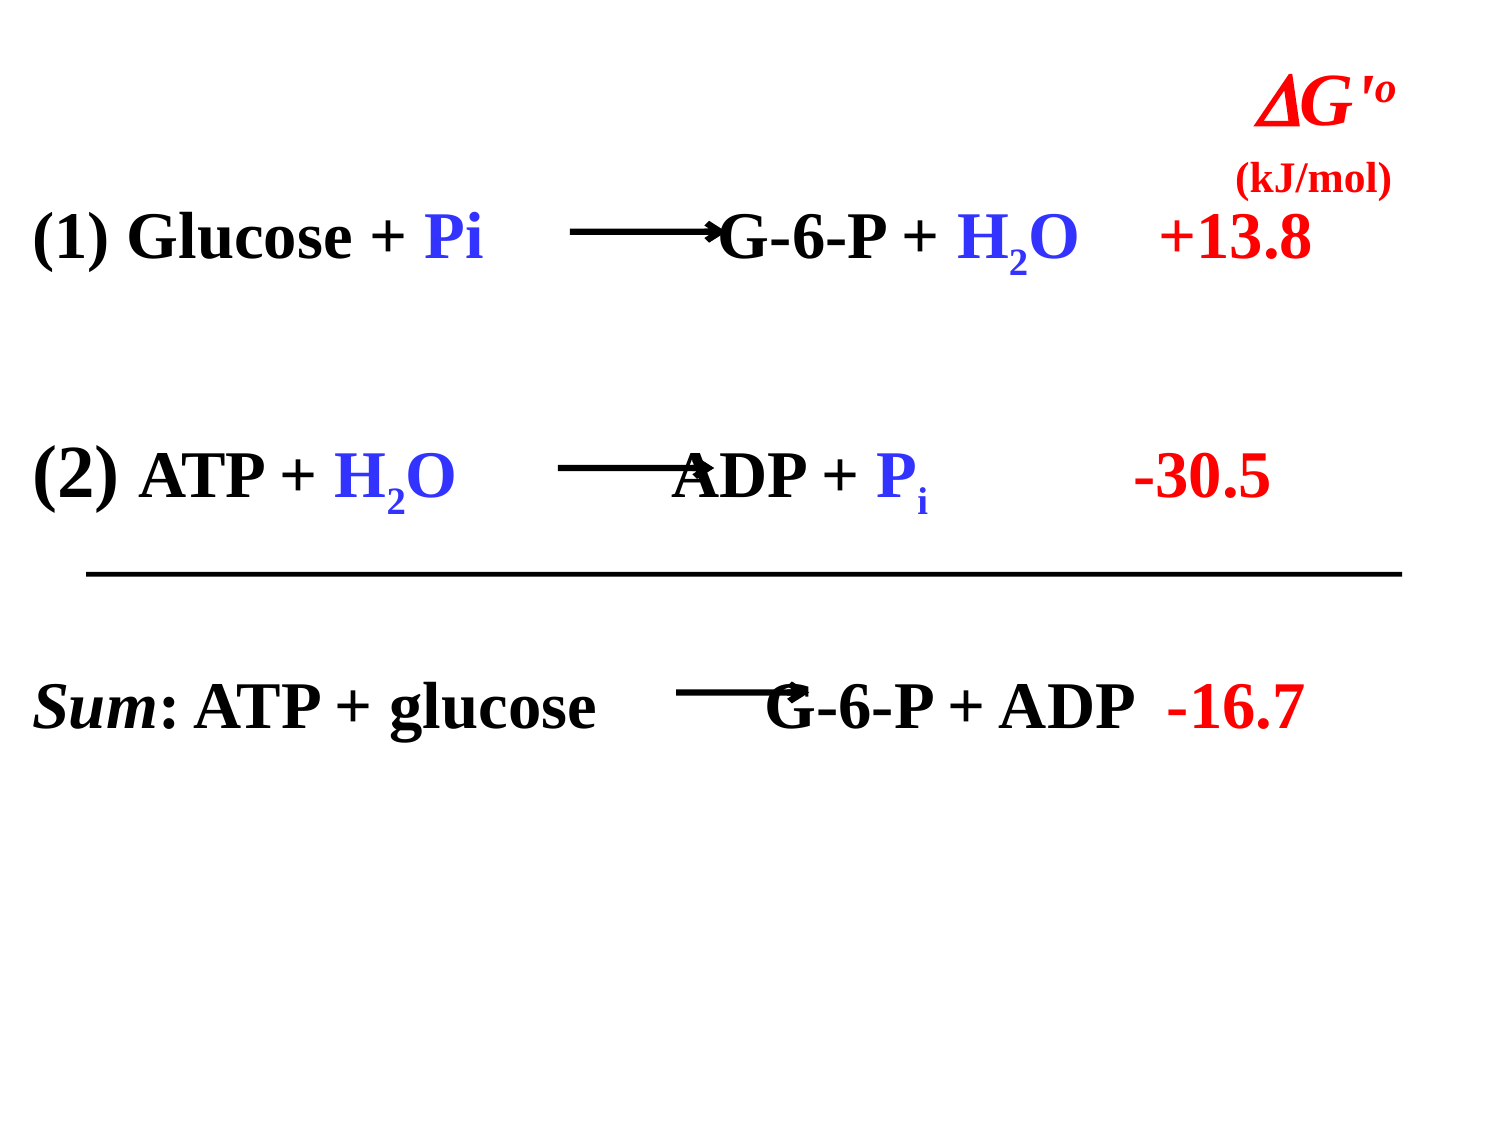

ΔG'o
(kJ/mol)

 Glucose + Pi              G-6-P + H2O        +13.8

 ATP + H2O             ADP + Pi                     -30.5

Sum: ATP + glucose          G-6-P + ADP  -16.7